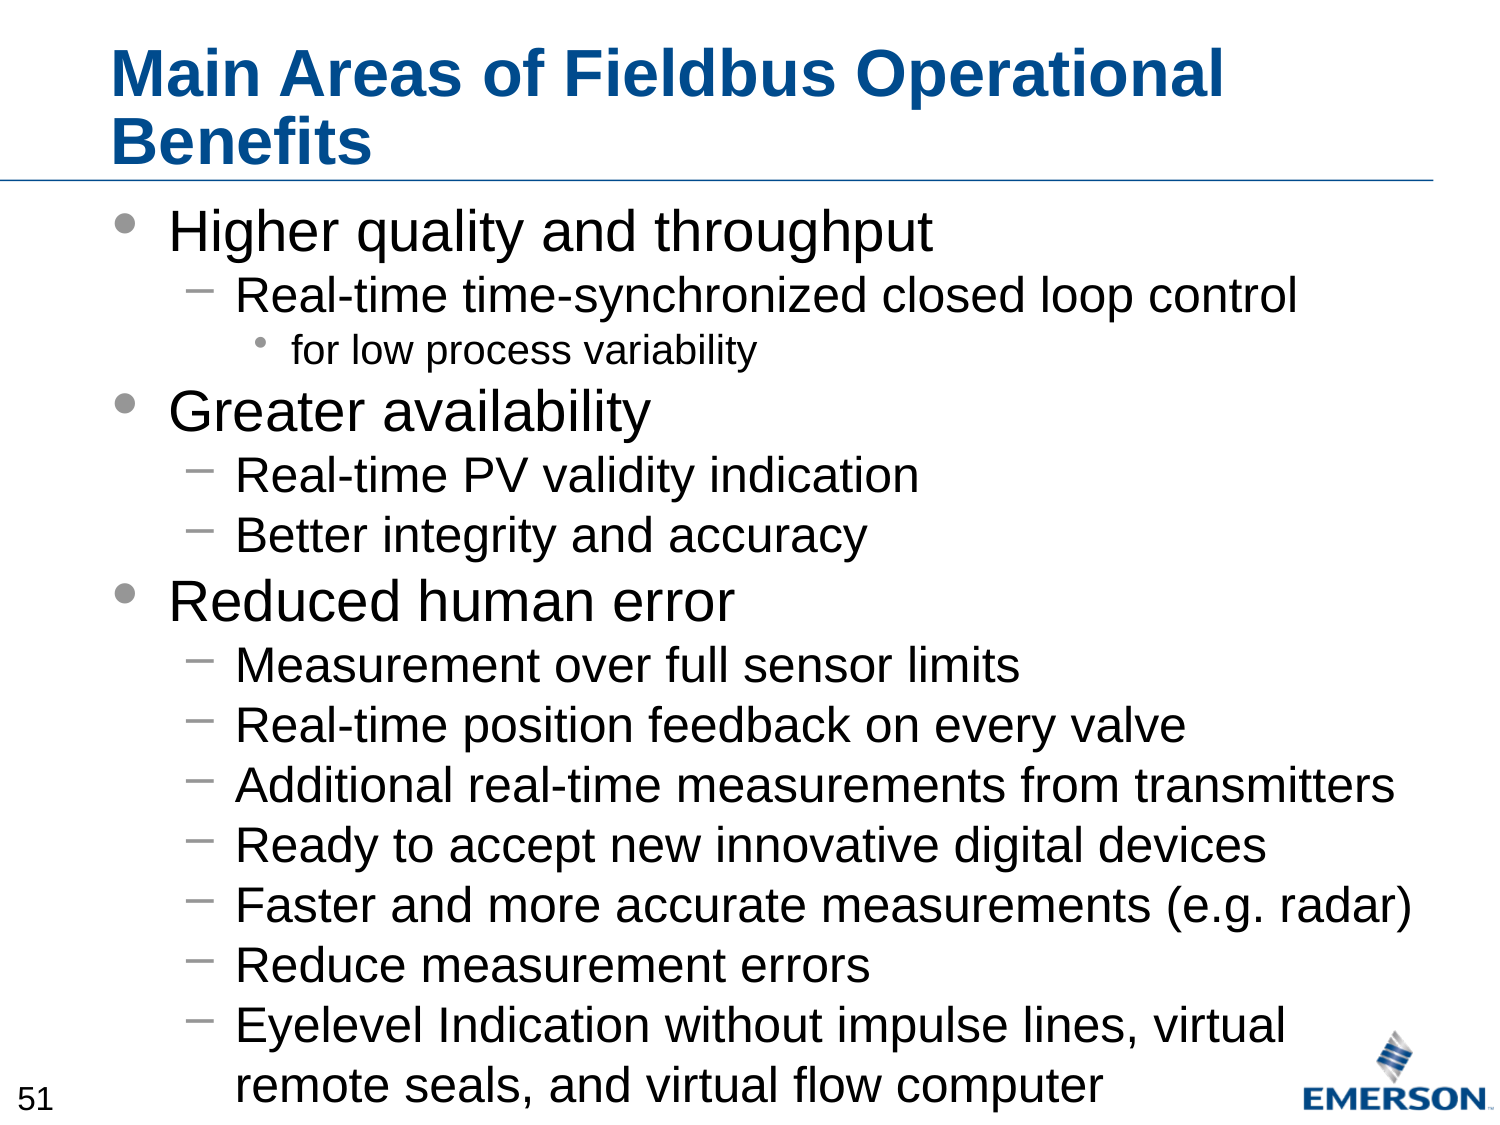

# Main Areas of Fieldbus Operational Benefits
Higher quality and throughput
Real-time time-synchronized closed loop control
for low process variability
Greater availability
Real-time PV validity indication
Better integrity and accuracy
Reduced human error
Measurement over full sensor limits
Real-time position feedback on every valve
Additional real-time measurements from transmitters
Ready to accept new innovative digital devices
Faster and more accurate measurements (e.g. radar)
Reduce measurement errors
Eyelevel Indication without impulse lines, virtual remote seals, and virtual flow computer